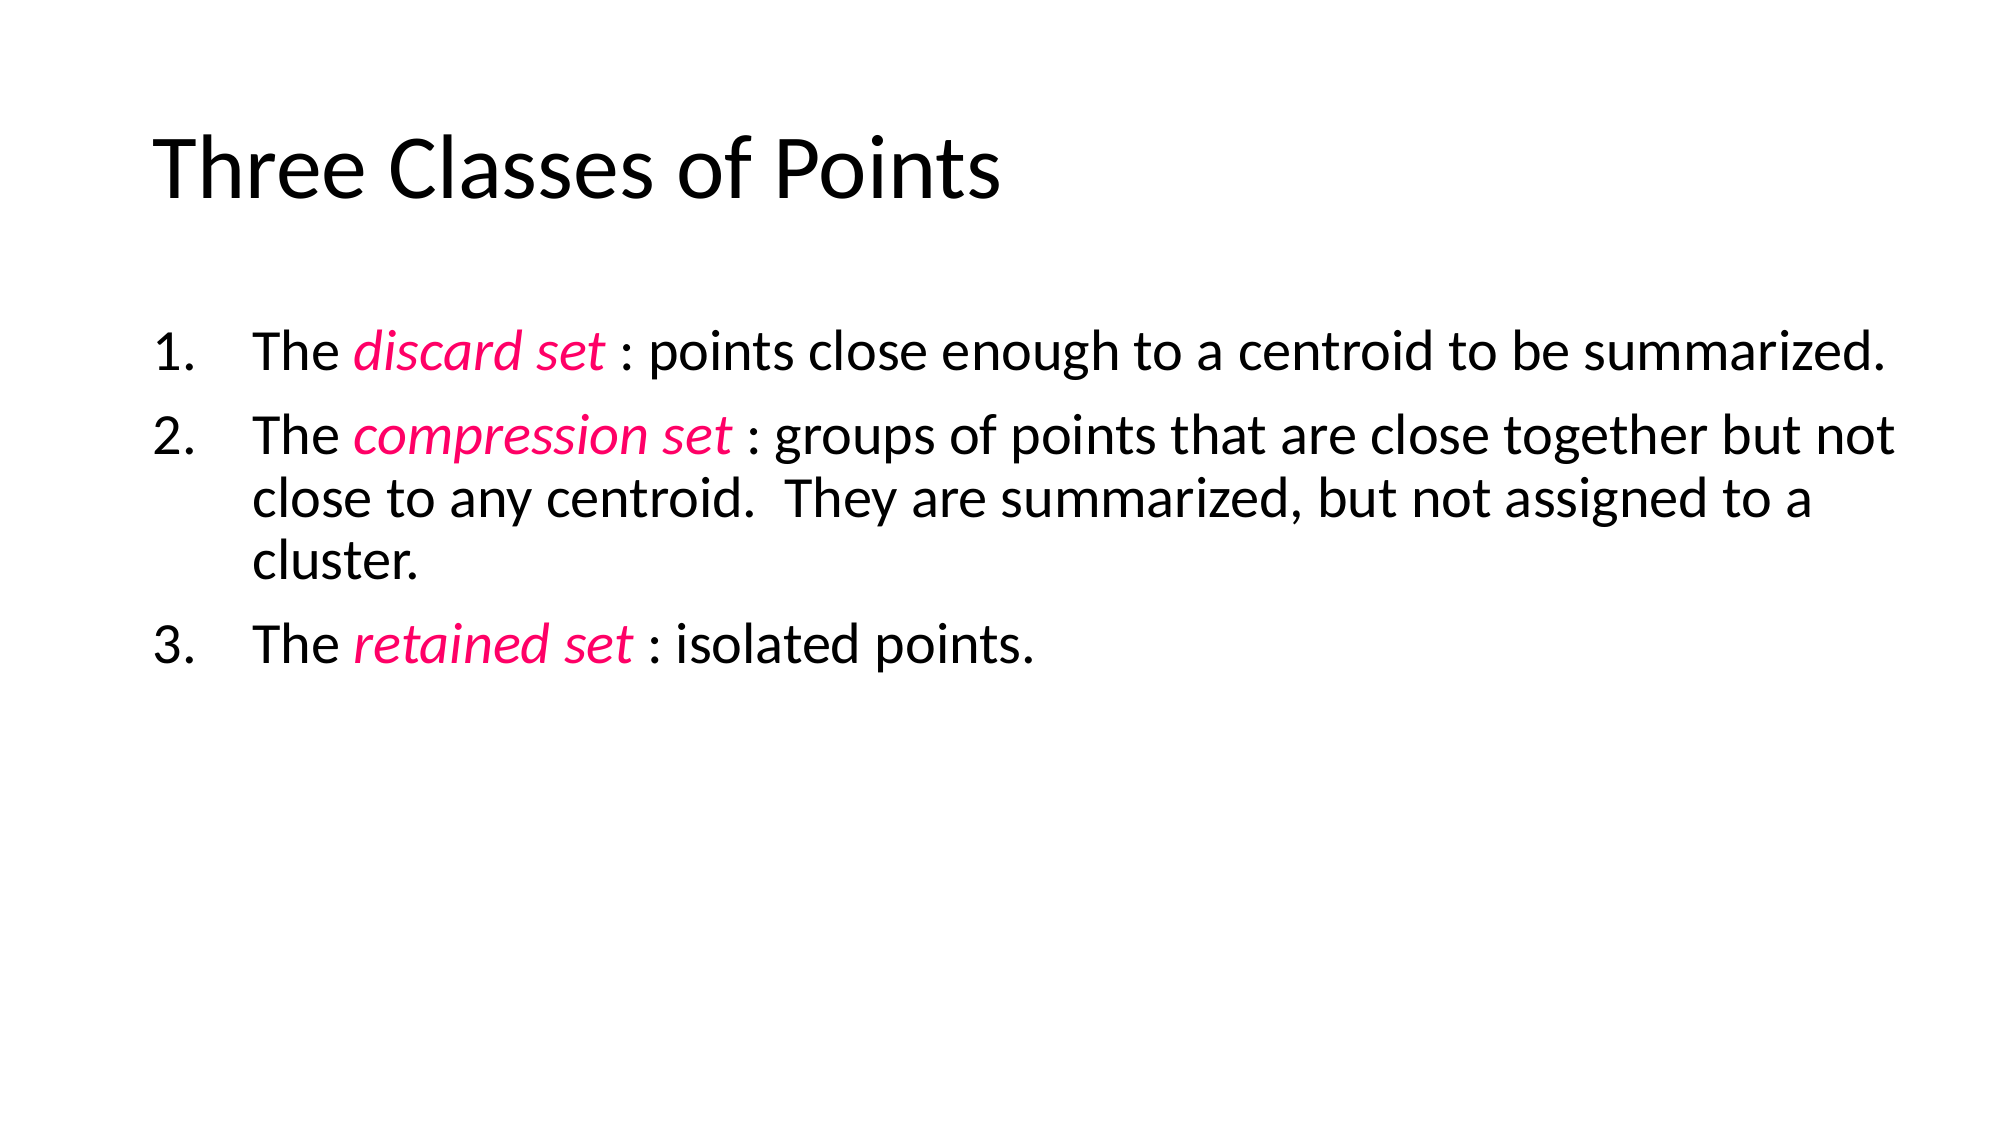

# Three Classes of Points
The discard set : points close enough to a centroid to be summarized.
The compression set : groups of points that are close together but not close to any centroid.  They are summarized, but not assigned to a cluster.
The retained set : isolated points.